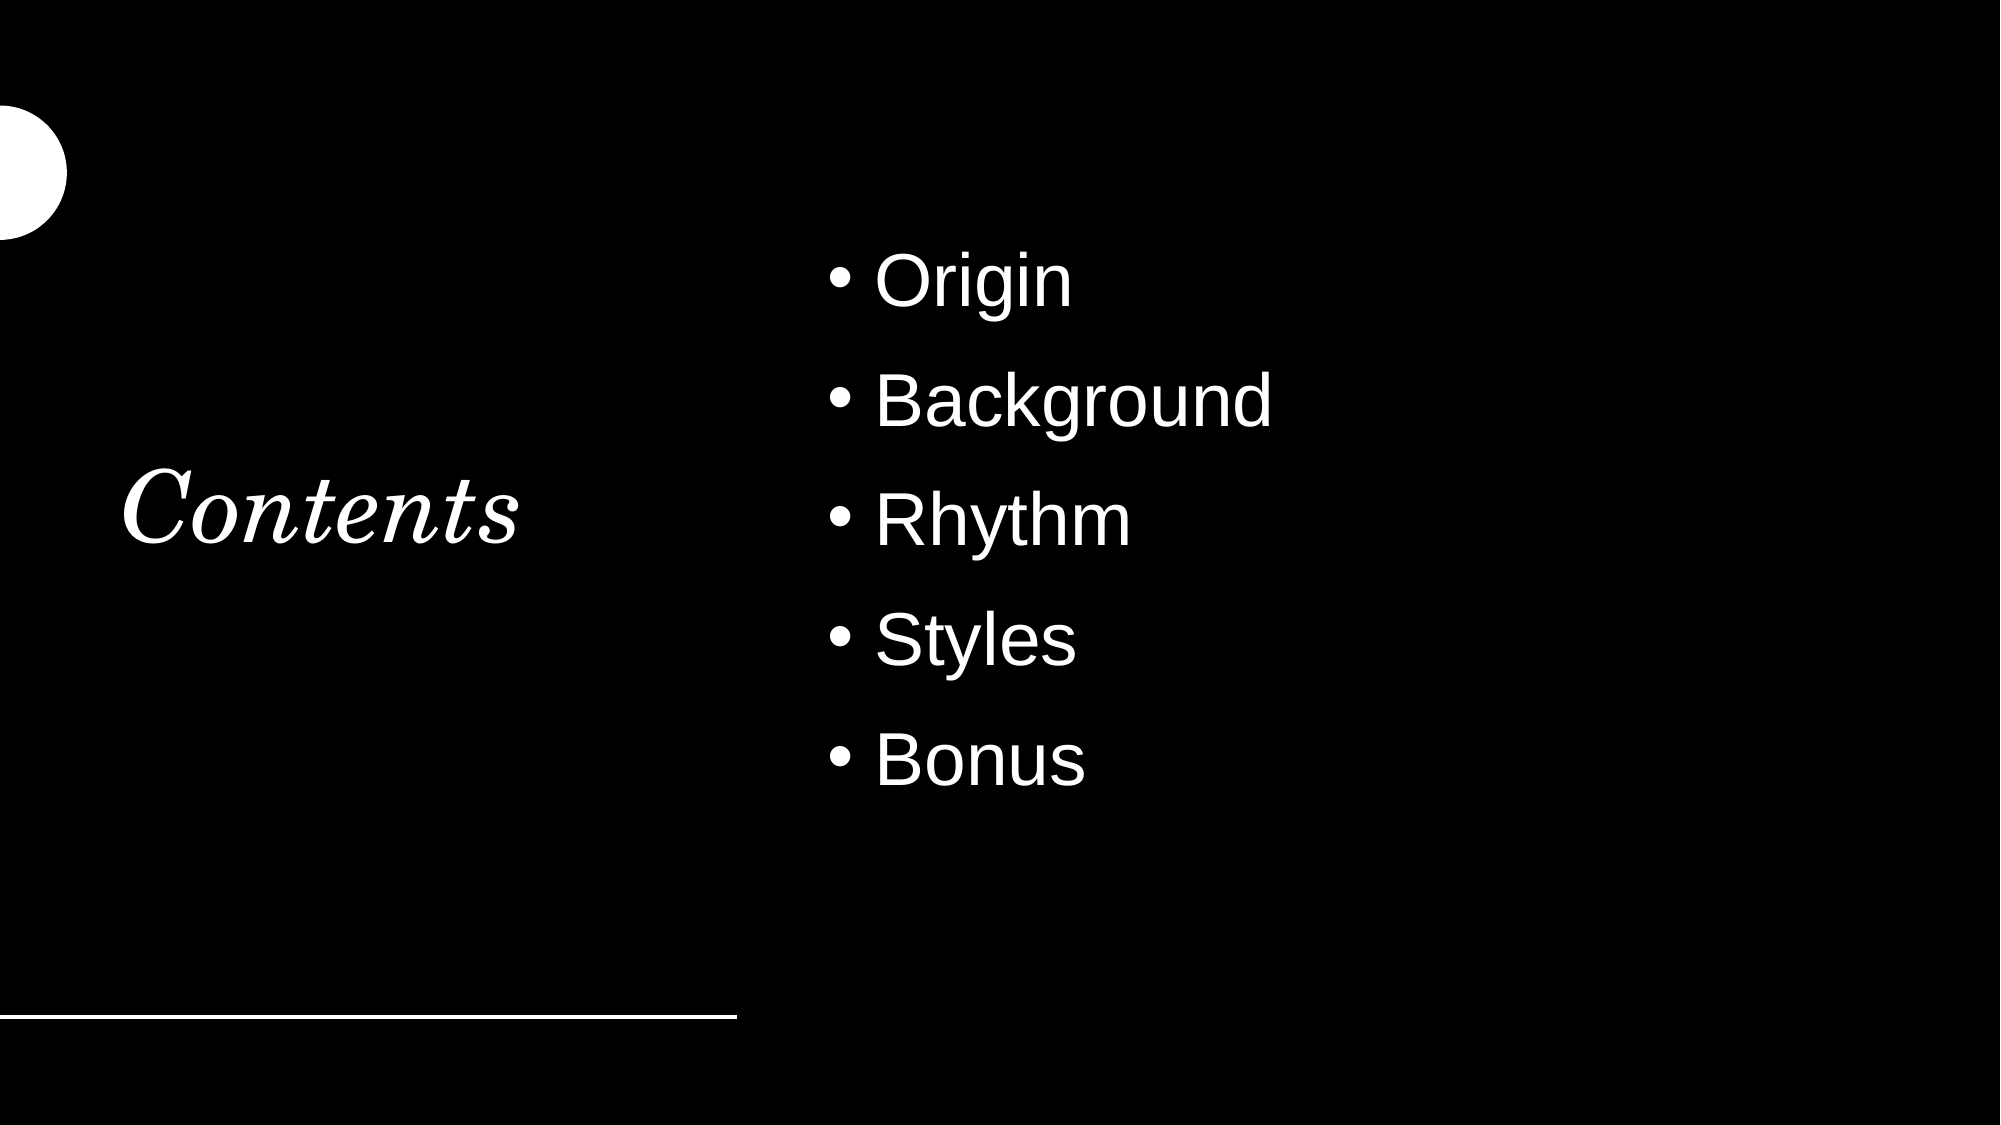

# Contents
Origin
Background
Rhythm
Styles
Bonus